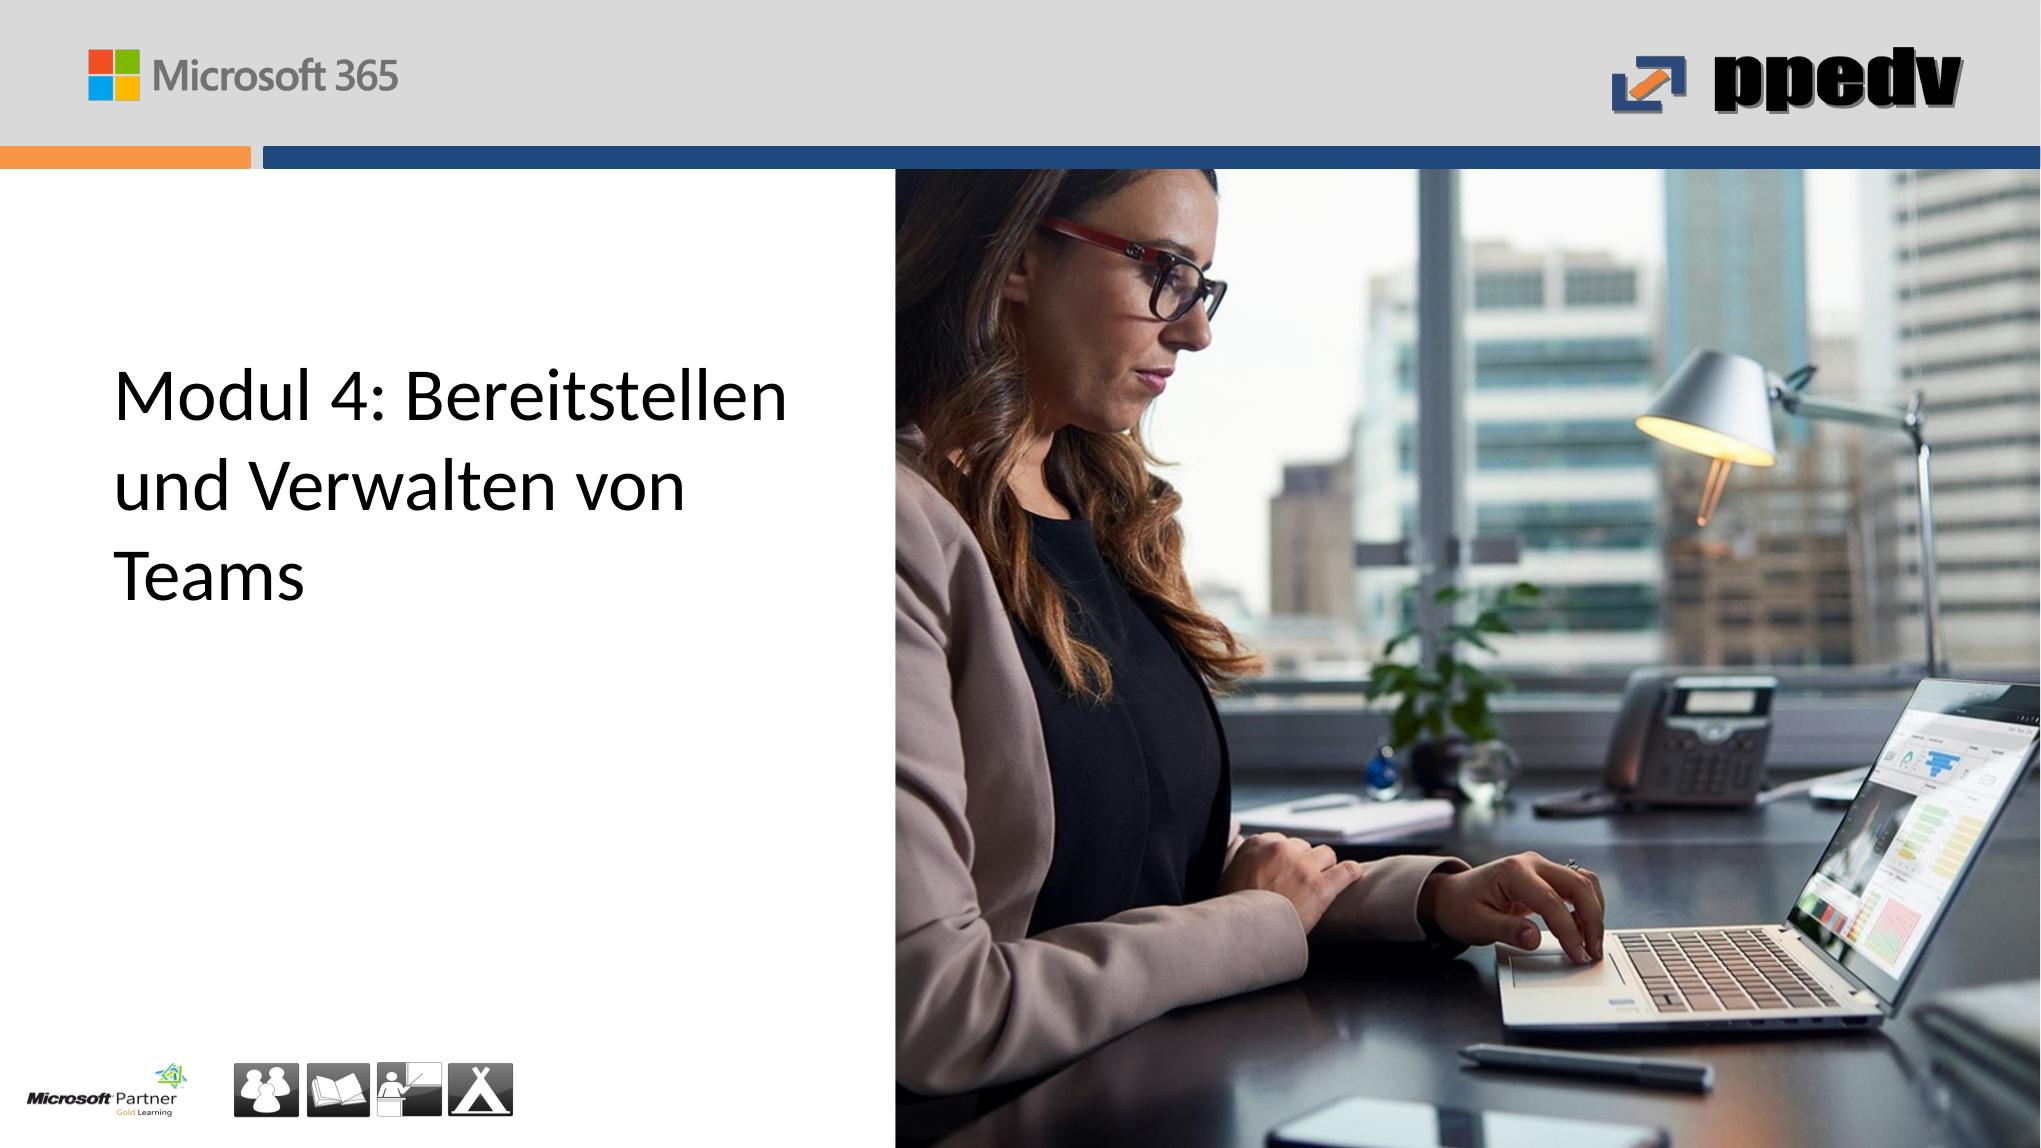

# Modul 4: Bereitstellen und Verwalten von Teams